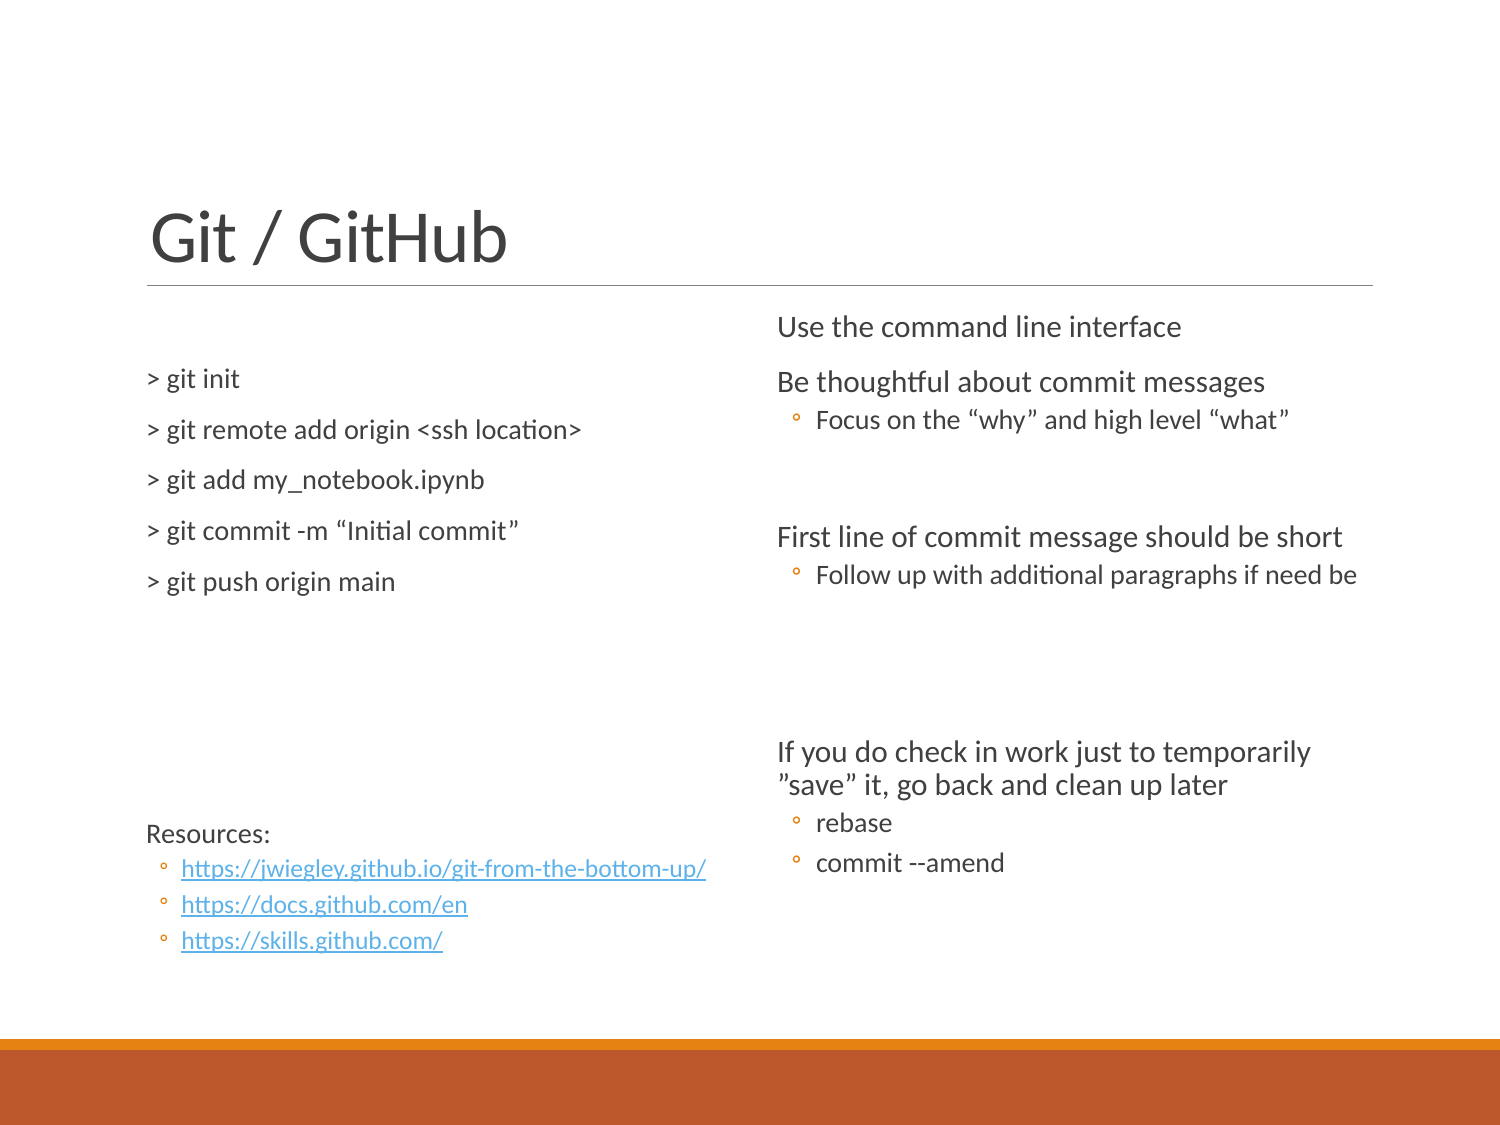

# Git / GitHub

> git init
> git remote add origin <ssh location>
> git add my_notebook.ipynb
> git commit -m “Initial commit”
> git push origin main

Resources:
https://jwiegley.github.io/git-from-the-bottom-up/
https://docs.github.com/en
https://skills.github.com/

Use the command line interface
Be thoughtful about commit messages
Focus on the “why” and high level “what”

First line of commit message should be short
Follow up with additional paragraphs if need be

If you do check in work just to temporarily ”save” it, go back and clean up later
rebase
commit --amend